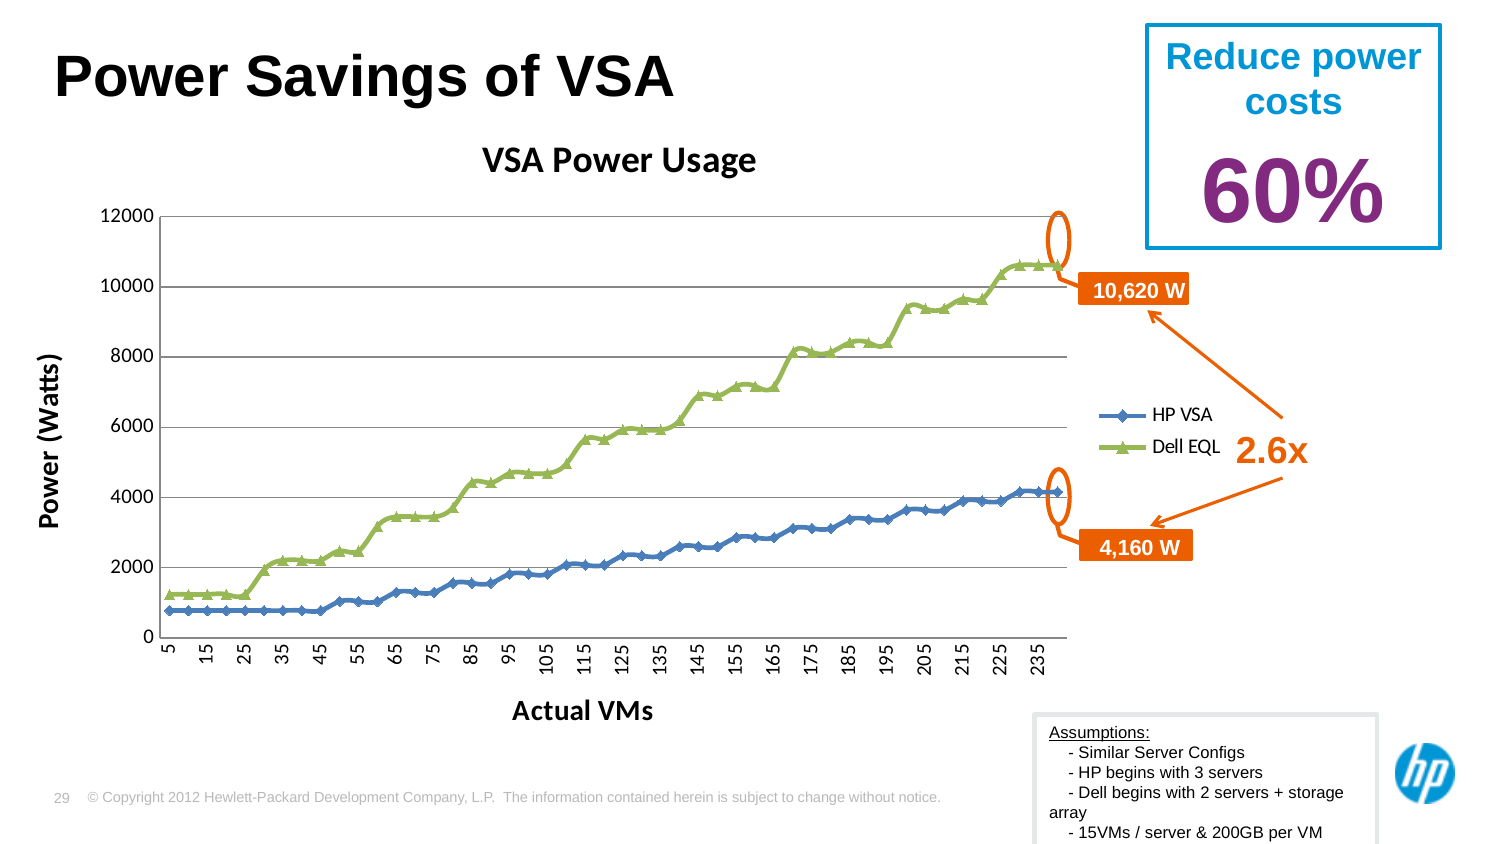

Reduce power costs
60%
# Power Savings of VSA

### Chart: VSA Power Usage

| Category | HP VSA | Dell EQL |
|---|---|---|
| 5 | 780.0 | 1240.0 |
| 10 | 780.0 | 1240.0 |
| 15 | 780.0 | 1240.0 |
| 20 | 780.0 | 1240.0 |
| 25 | 780.0 | 1240.0 |
| 30 | 780.0 | 1940.0 |
| 35 | 780.0 | 2210.0 |
| 40 | 780.0 | 2210.0 |
| 45 | 780.0 | 2210.0 |
| 50 | 1040.0 | 2480.0 |
| 55 | 1040.0 | 2480.0 |
| 60 | 1040.0 | 3180.0 |
| 65 | 1300.0 | 3450.0 |
| 70 | 1300.0 | 3450.0 |
| 75 | 1300.0 | 3450.0 |
| 80 | 1560.0 | 3720.0 |
| 85 | 1560.0 | 4420.0 |
| 90 | 1560.0 | 4420.0 |
| 95 | 1820.0 | 4690.0 |
| 100 | 1820.0 | 4690.0 |
| 105 | 1820.0 | 4690.0 |
| 110 | 2080.0 | 4960.0 |
| 115 | 2080.0 | 5660.0 |
| 120 | 2080.0 | 5660.0 |
| 125 | 2340.0 | 5930.0 |
| 130 | 2340.0 | 5930.0 |
| 135 | 2340.0 | 5930.0 |
| 140 | 2600.0 | 6200.0 |
| 145 | 2600.0 | 6900.0 |
| 150 | 2600.0 | 6900.0 |
| 155 | 2860.0 | 7170.0 |
| 160 | 2860.0 | 7170.0 |
| 165 | 2860.0 | 7170.0 |
| 170 | 3120.0 | 8140.0 |
| 175 | 3120.0 | 8140.0 |
| 180 | 3120.0 | 8140.0 |
| 185 | 3380.0 | 8410.0 |
| 190 | 3380.0 | 8410.0 |
| 195 | 3380.0 | 8410.0 |
| 200 | 3640.0 | 9380.0 |
| 205 | 3640.0 | 9380.0 |
| 210 | 3640.0 | 9380.0 |
| 215 | 3900.0 | 9650.0 |
| 220 | 3900.0 | 9650.0 |
| 225 | 3900.0 | 10350.0 |
| 230 | 4160.0 | 10620.0 |
| 235 | 4160.0 | 10620.0 |
| 240 | 4160.0 | 10620.0 |

10,620 W
2.6x

 4,160 W
Assumptions:
    - Similar Server Configs
    - HP begins with 3 servers
    - Dell begins with 2 servers + storage array
    - 15VMs / server & 200GB per VM